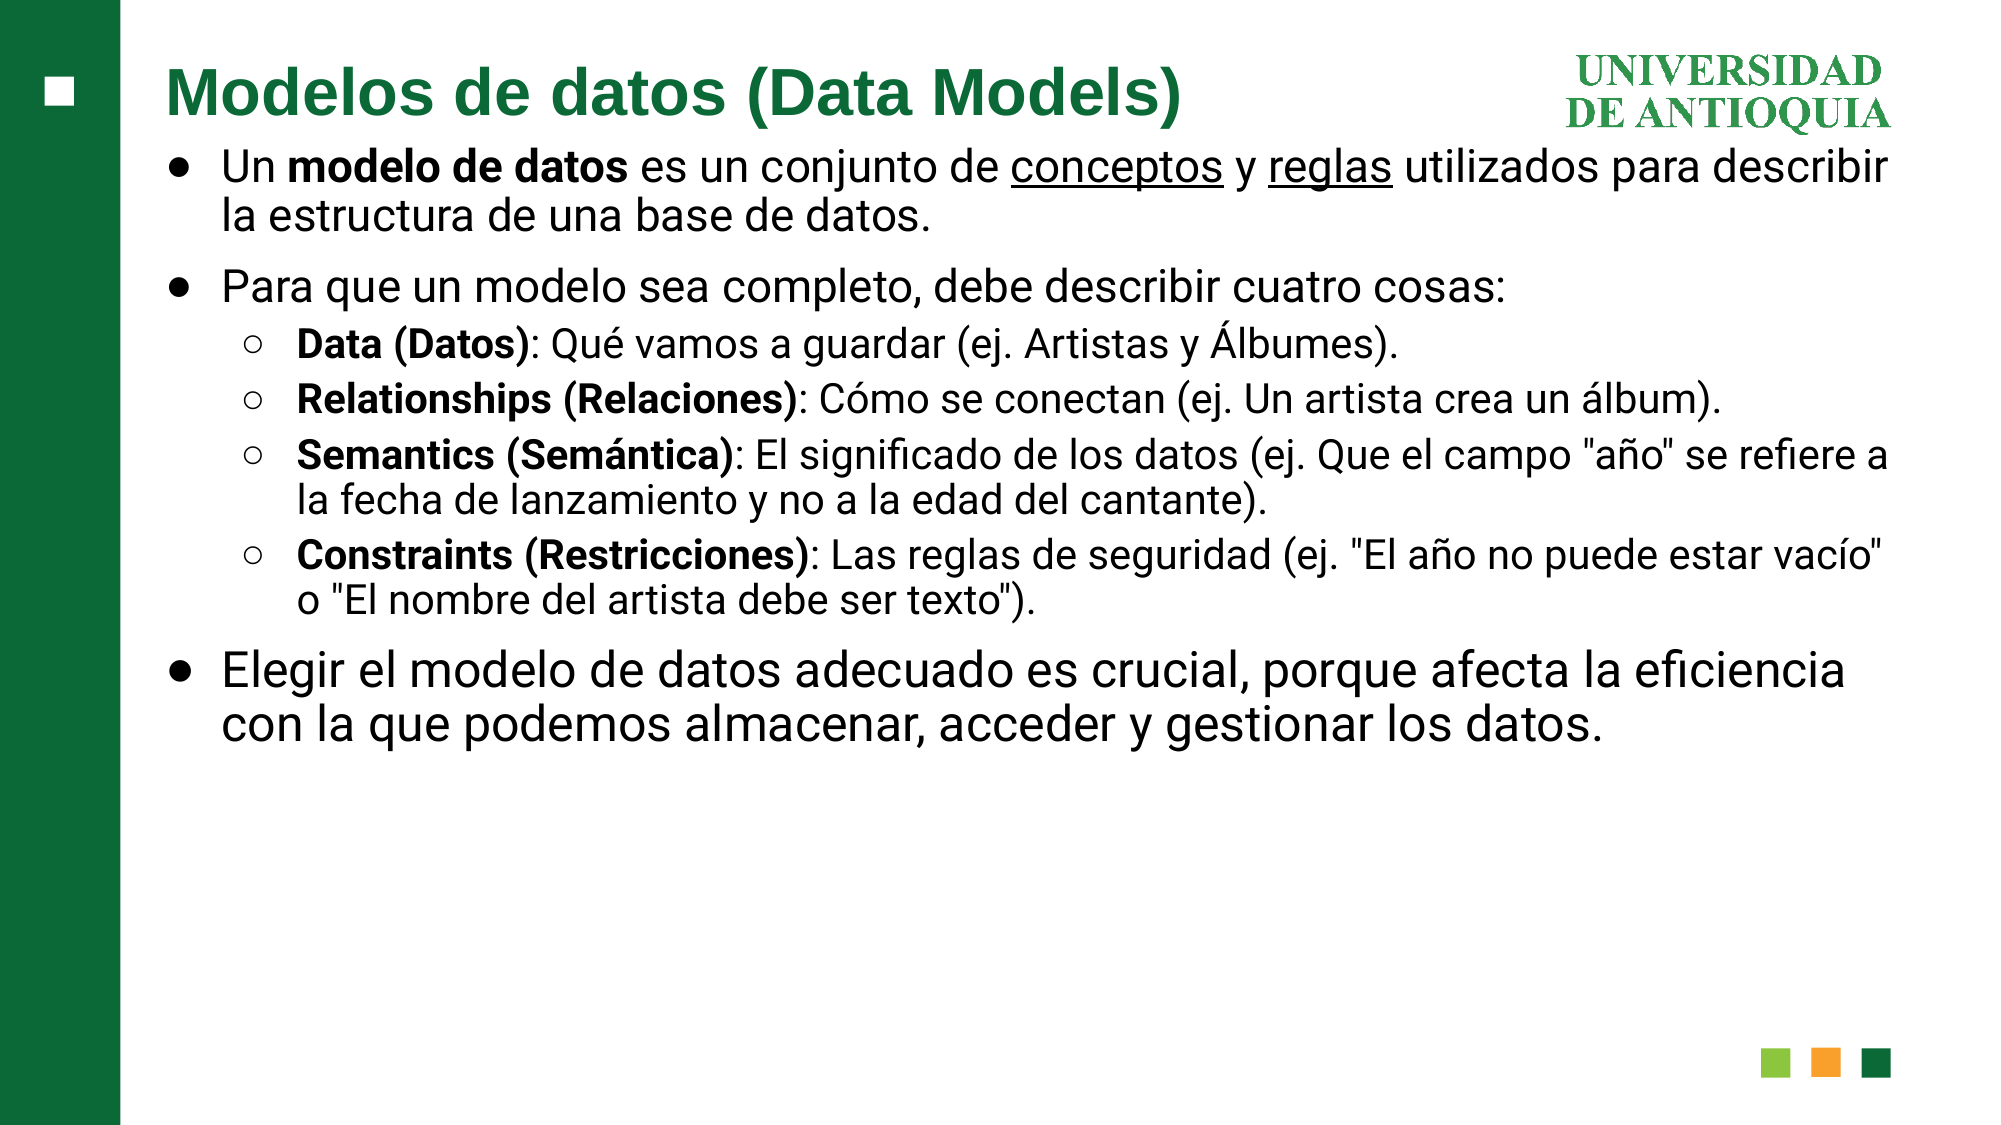

# Modelos de datos (Data Models)
Un modelo de datos es un conjunto de conceptos y reglas utilizados para describir la estructura de una base de datos.
Para que un modelo sea completo, debe describir cuatro cosas:
Data (Datos): Qué vamos a guardar (ej. Artistas y Álbumes).
Relationships (Relaciones): Cómo se conectan (ej. Un artista crea un álbum).
Semantics (Semántica): El significado de los datos (ej. Que el campo "año" se refiere a la fecha de lanzamiento y no a la edad del cantante).
Constraints (Restricciones): Las reglas de seguridad (ej. "El año no puede estar vacío" o "El nombre del artista debe ser texto").
Elegir el modelo de datos adecuado es crucial, porque afecta la eficiencia con la que podemos almacenar, acceder y gestionar los datos.